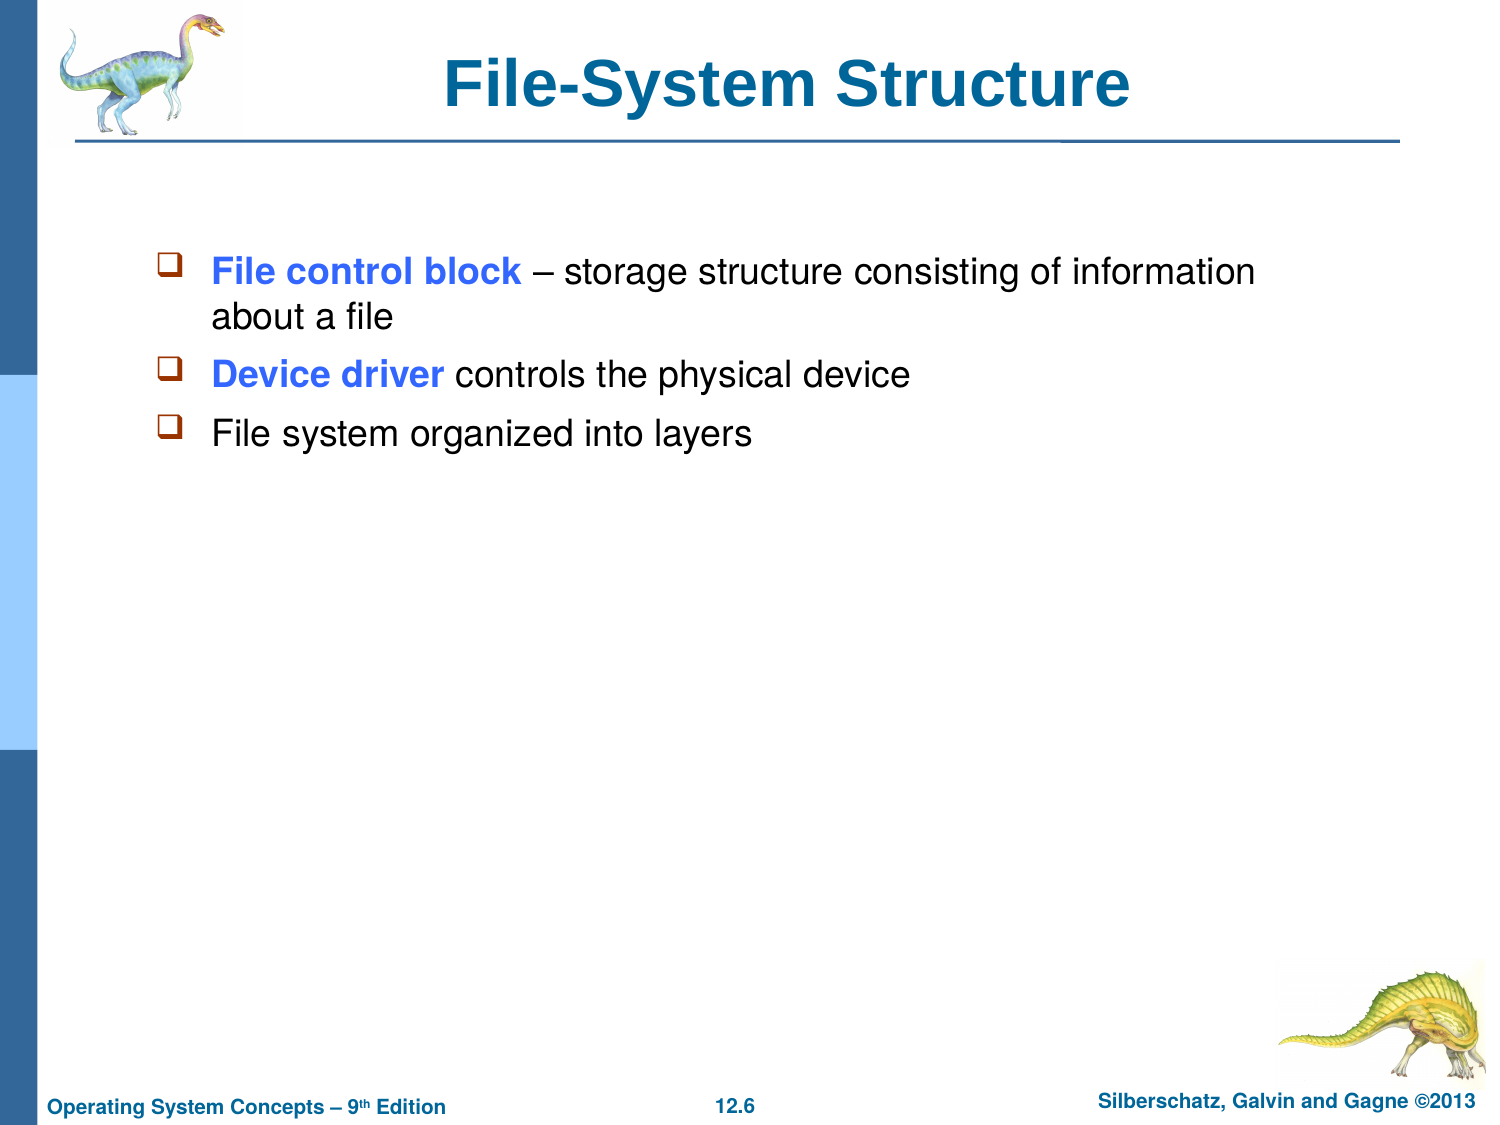

# File-System Structure

File control block – storage structure consisting of information about a file
Device driver controls the physical device
File system organized into layers